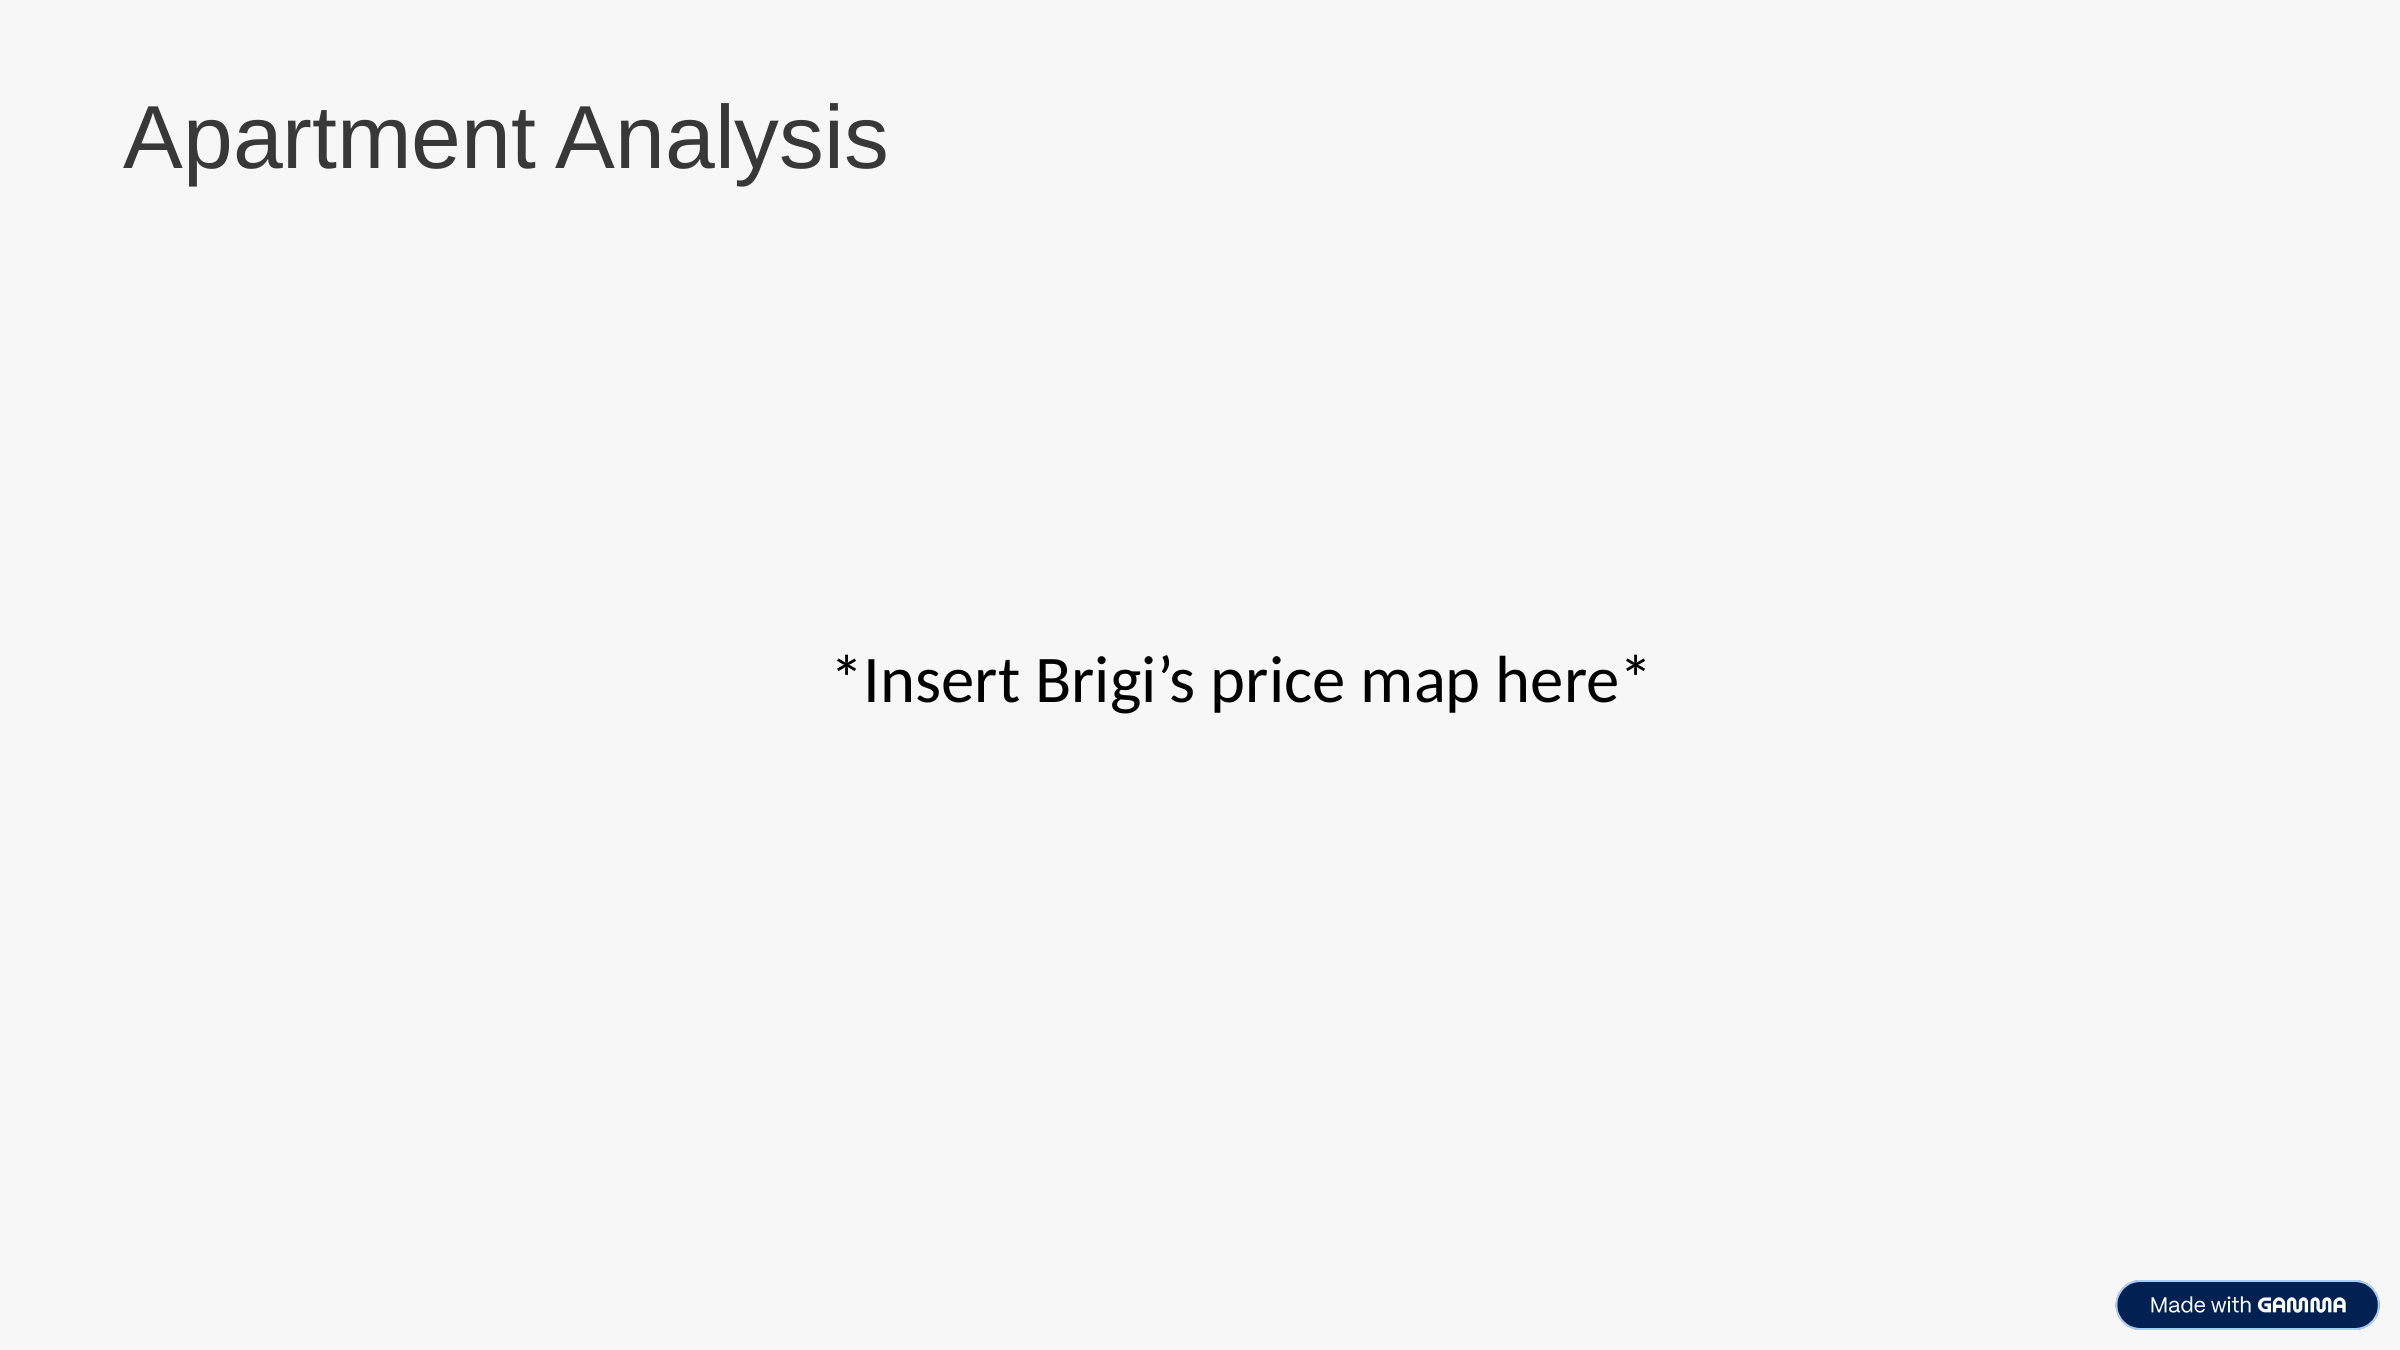

Apartment Analysis
*Insert Brigi’s price map here*